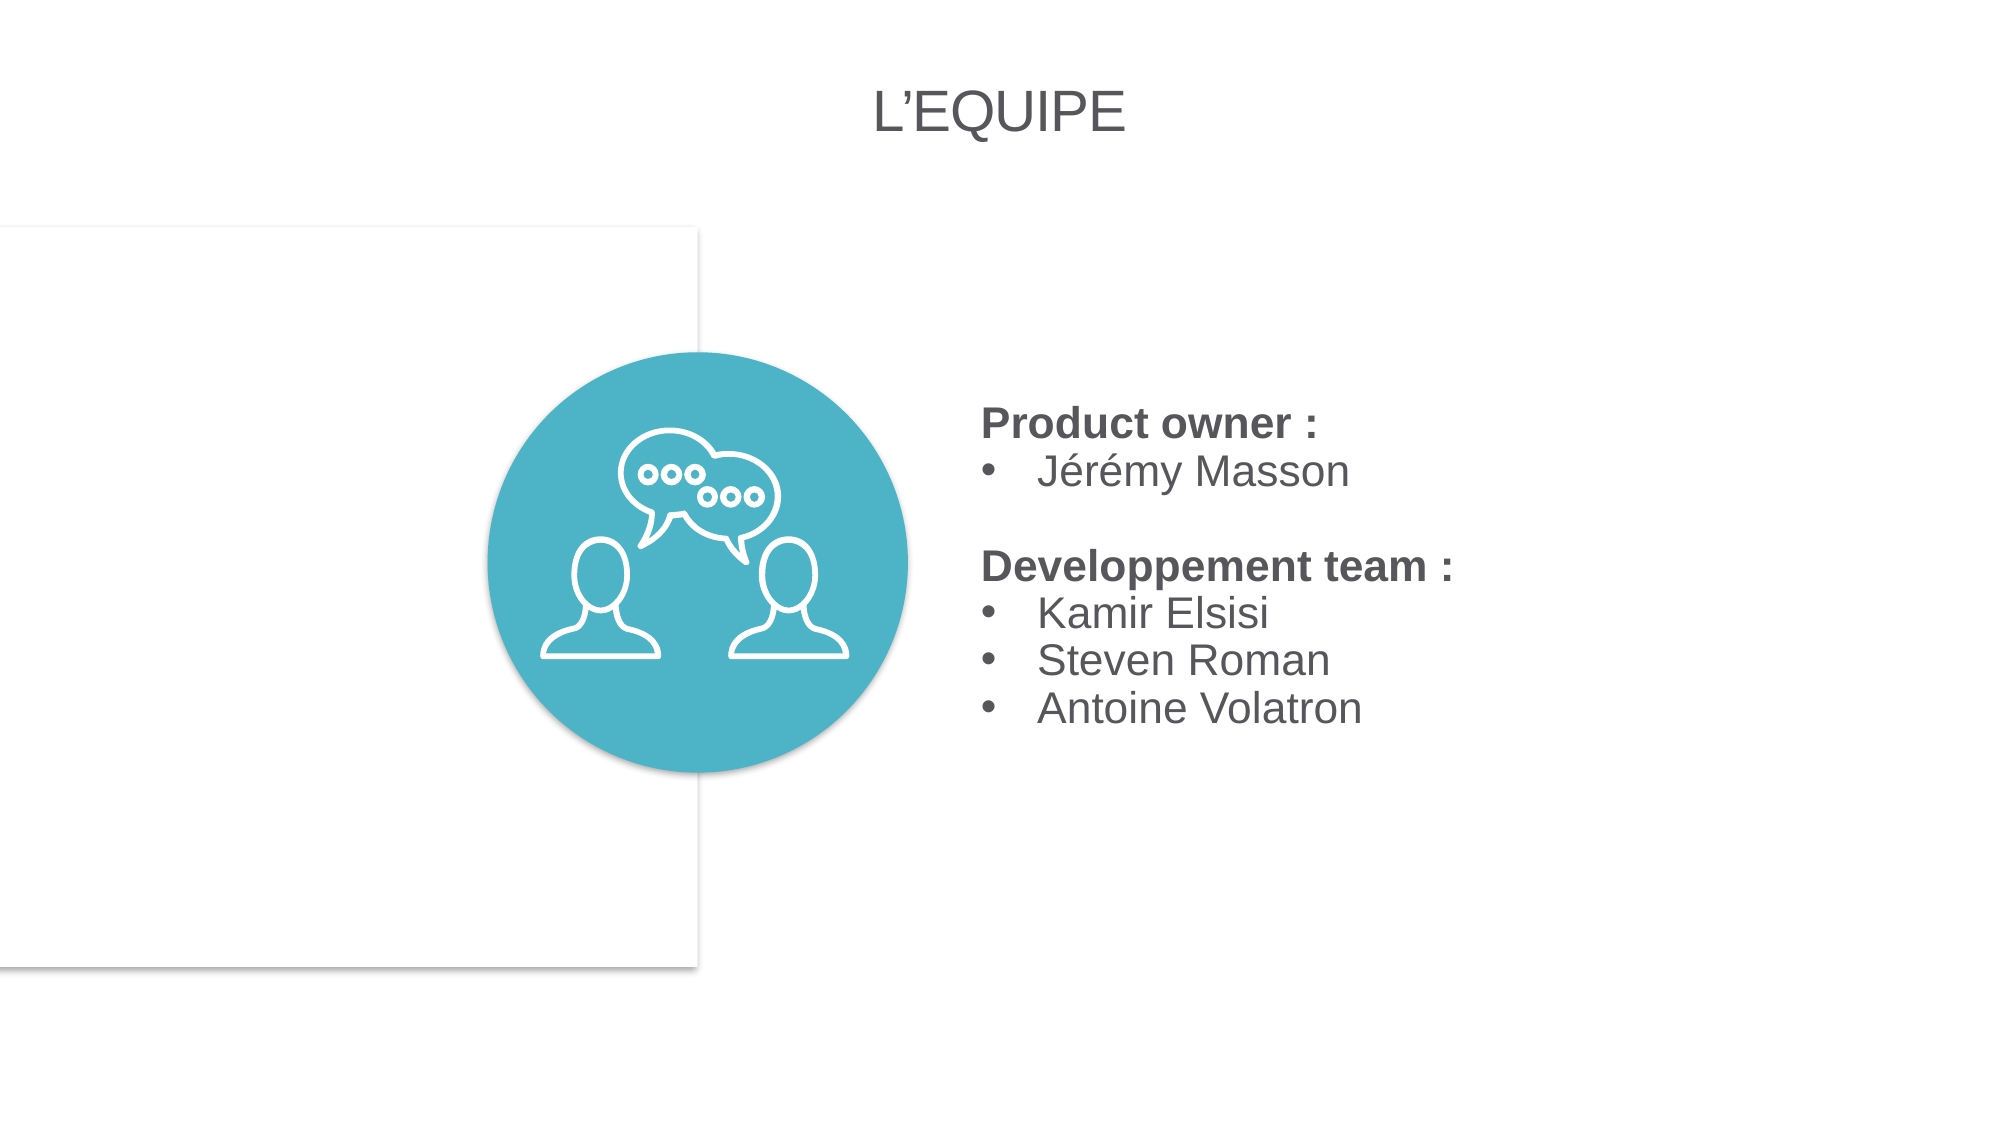

# L’EQUIPE

Product owner :
Jérémy Masson

Developpement team :
Kamir Elsisi
Steven Roman
Antoine Volatron